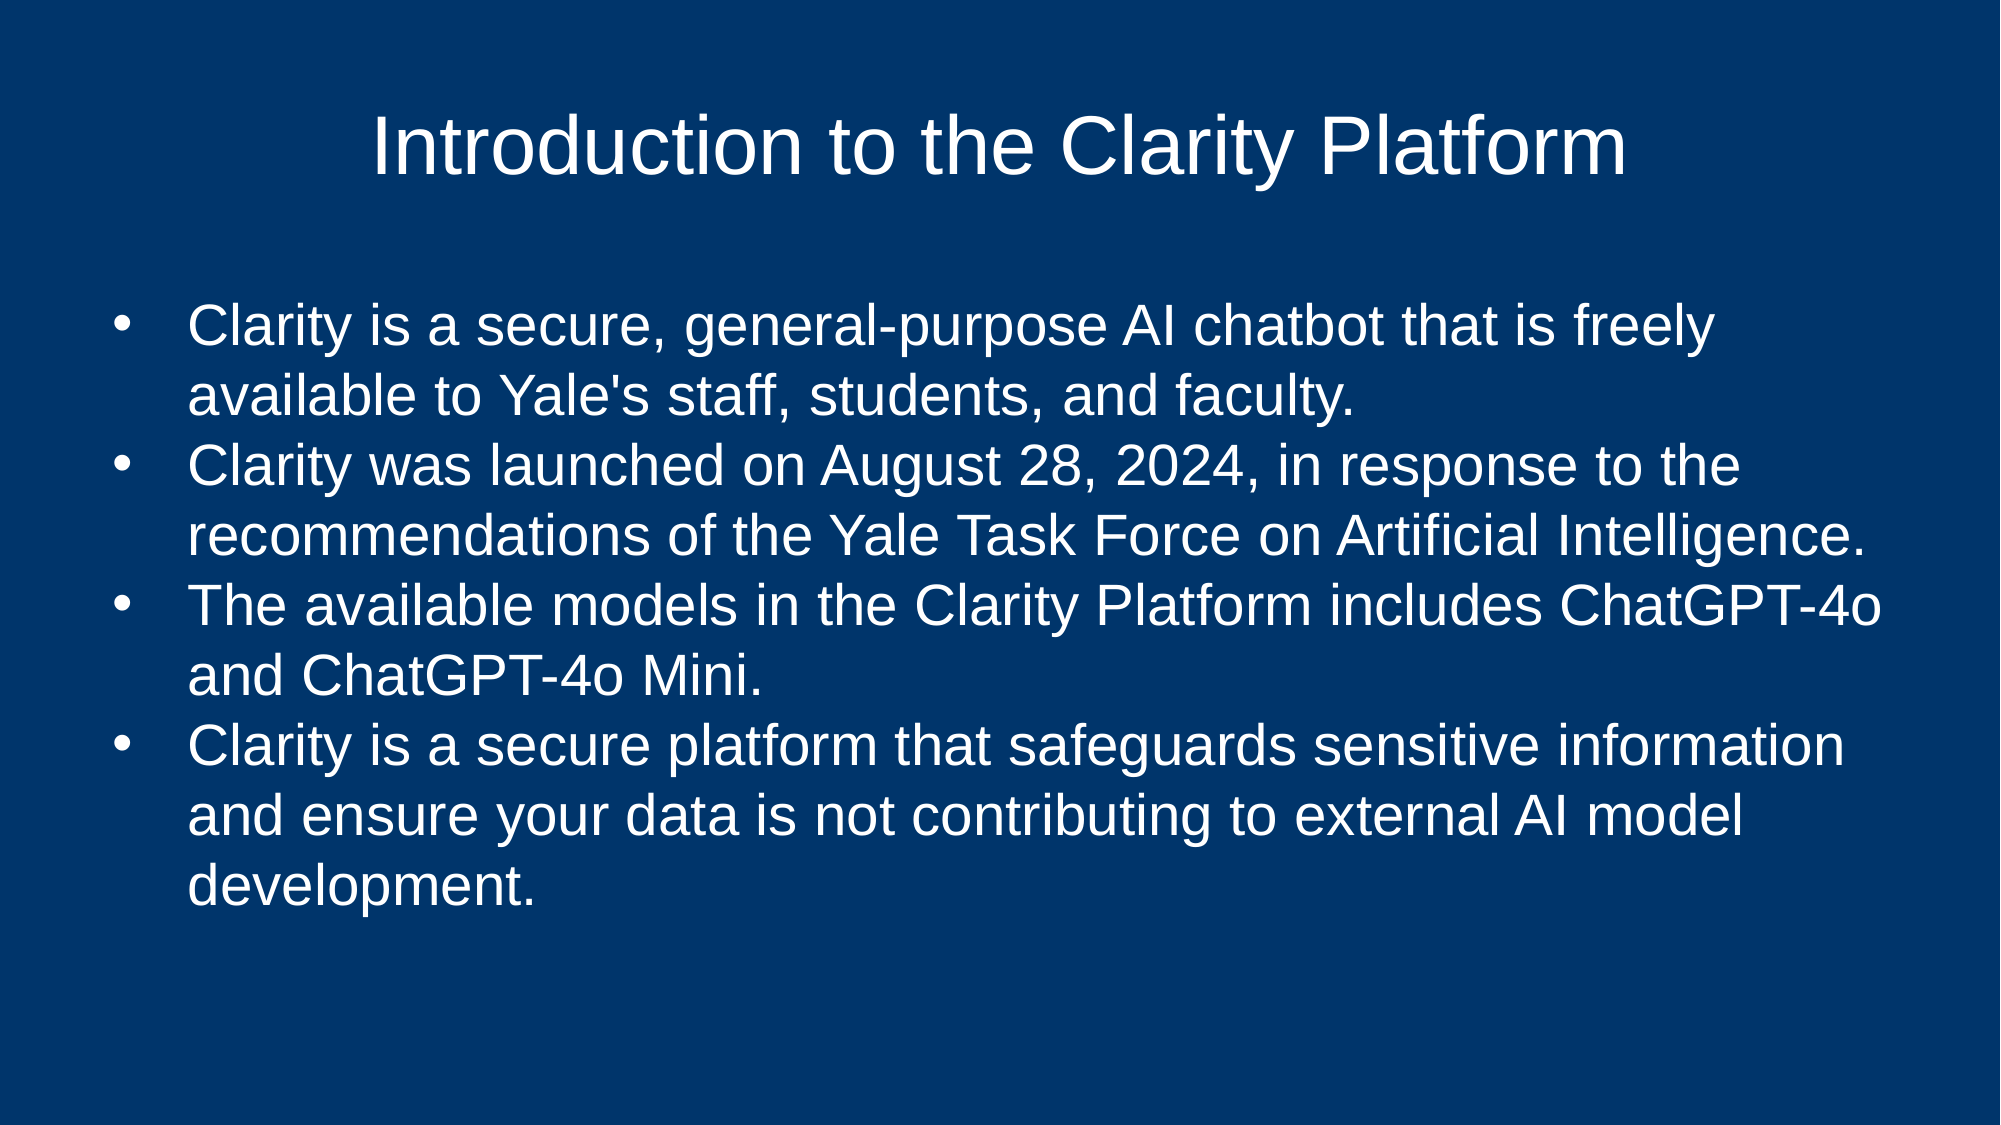

Introduction to the Clarity Platform
Clarity is a secure, general-purpose AI chatbot that is freely available to Yale's staff, students, and faculty.
Clarity was launched on August 28, 2024, in response to the recommendations of the Yale Task Force on Artificial Intelligence.
The available models in the Clarity Platform includes ChatGPT-4o and ChatGPT-4o Mini.
Clarity is a secure platform that safeguards sensitive information and ensure your data is not contributing to external AI model development.